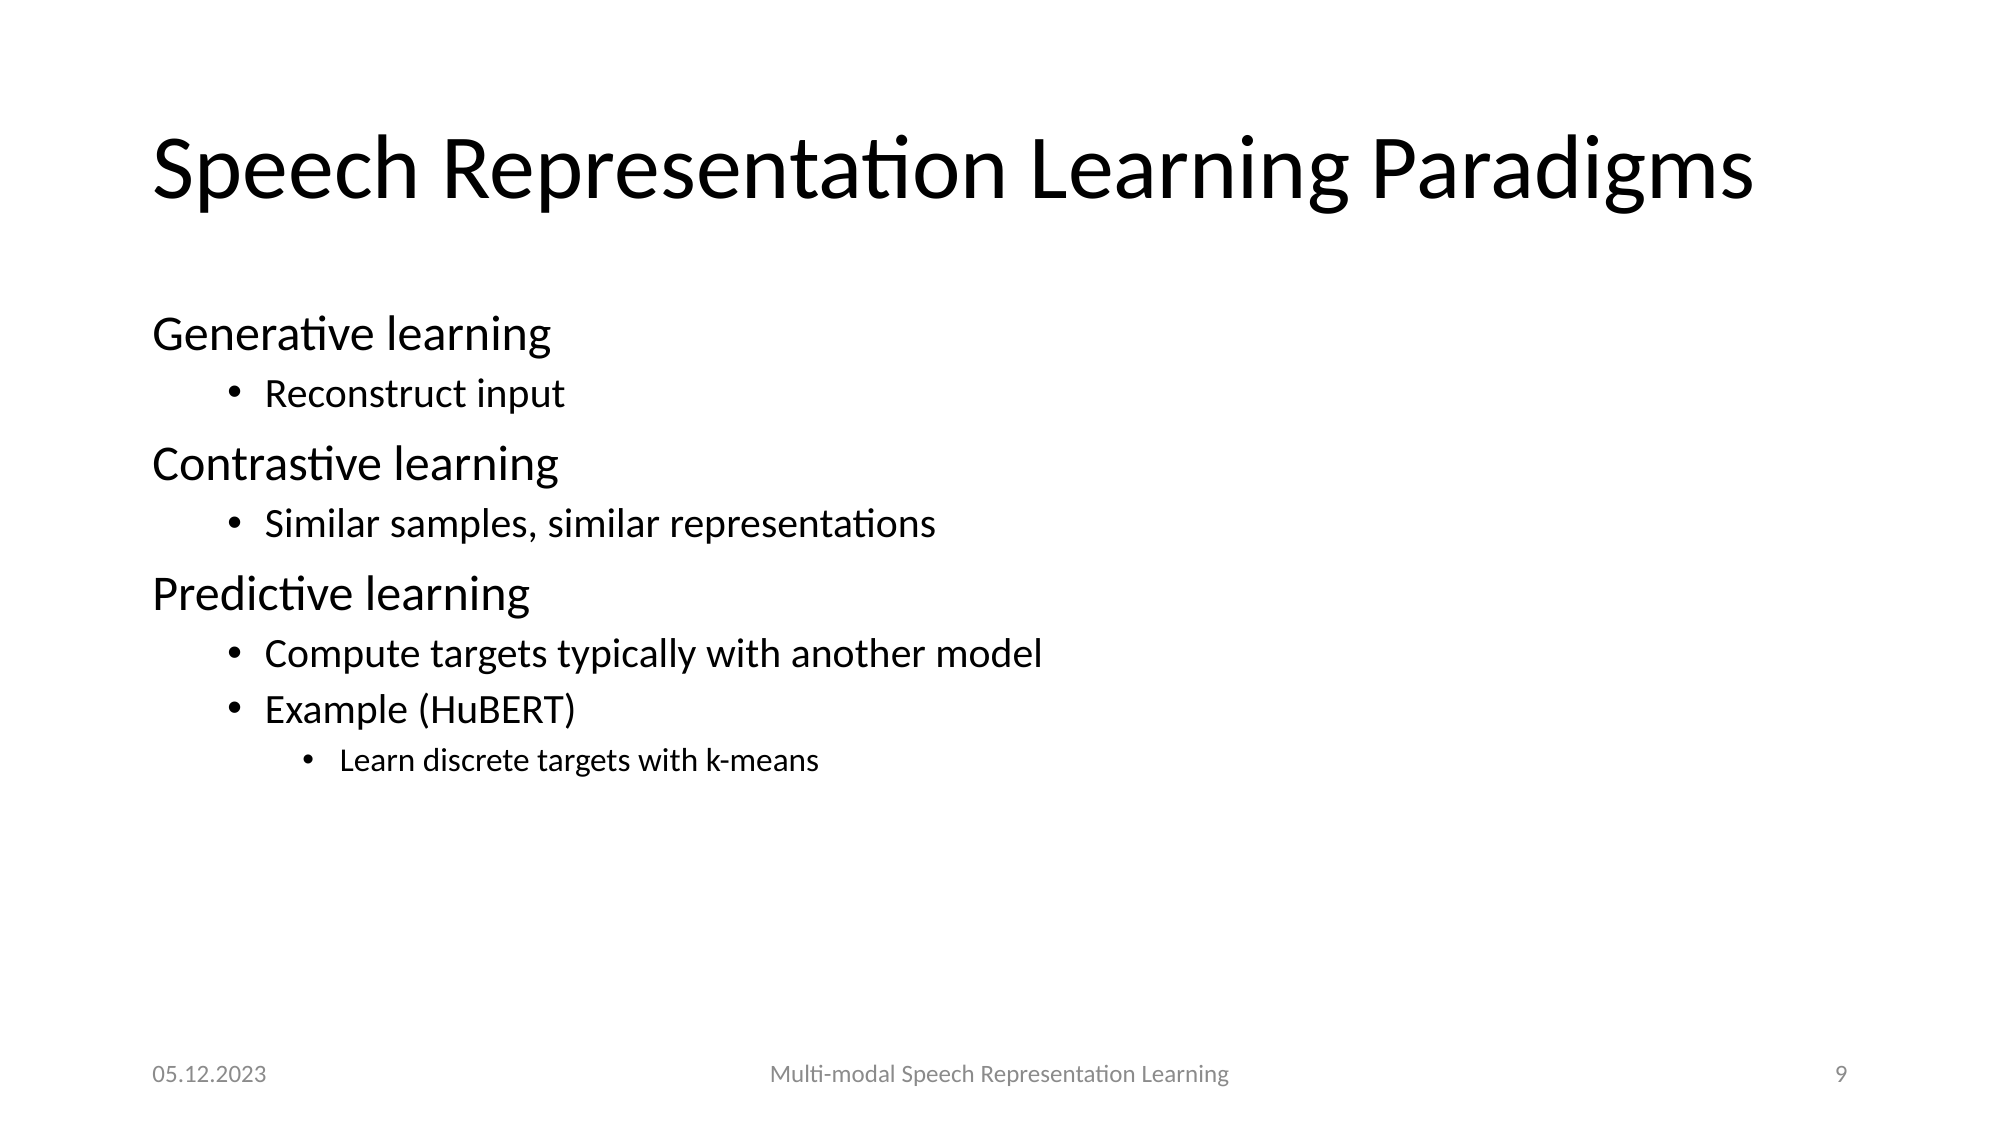

# Speech Representation Learning Paradigms
Generative learning
Reconstruct input
Contrastive learning
Similar samples, similar representations
Predictive learning
Compute targets typically with another model
Example (HuBERT)
Learn discrete targets with k-means
05.12.2023
Multi-modal Speech Representation Learning
9